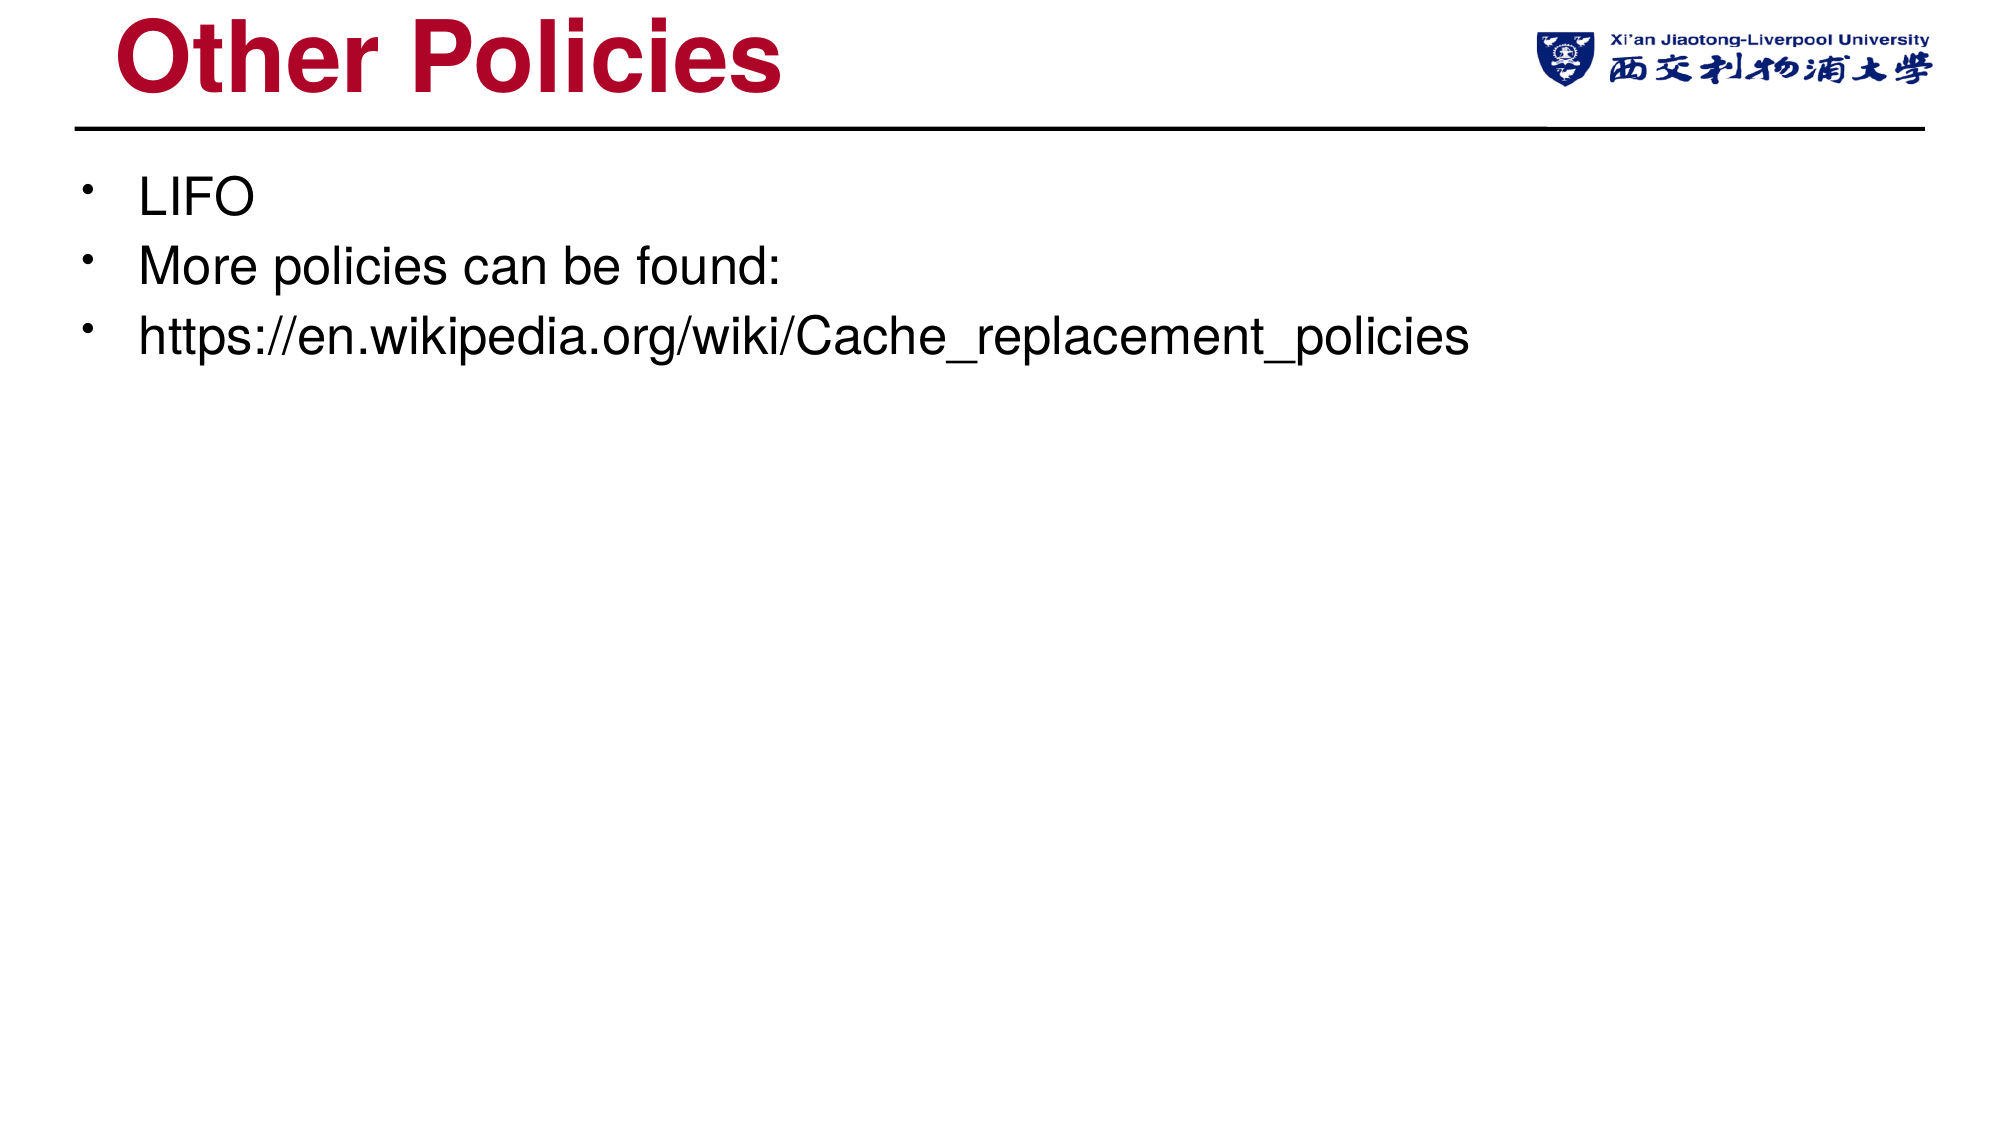

# Other Policies
LIFO
More policies can be found:
https://en.wikipedia.org/wiki/Cache_replacement_policies